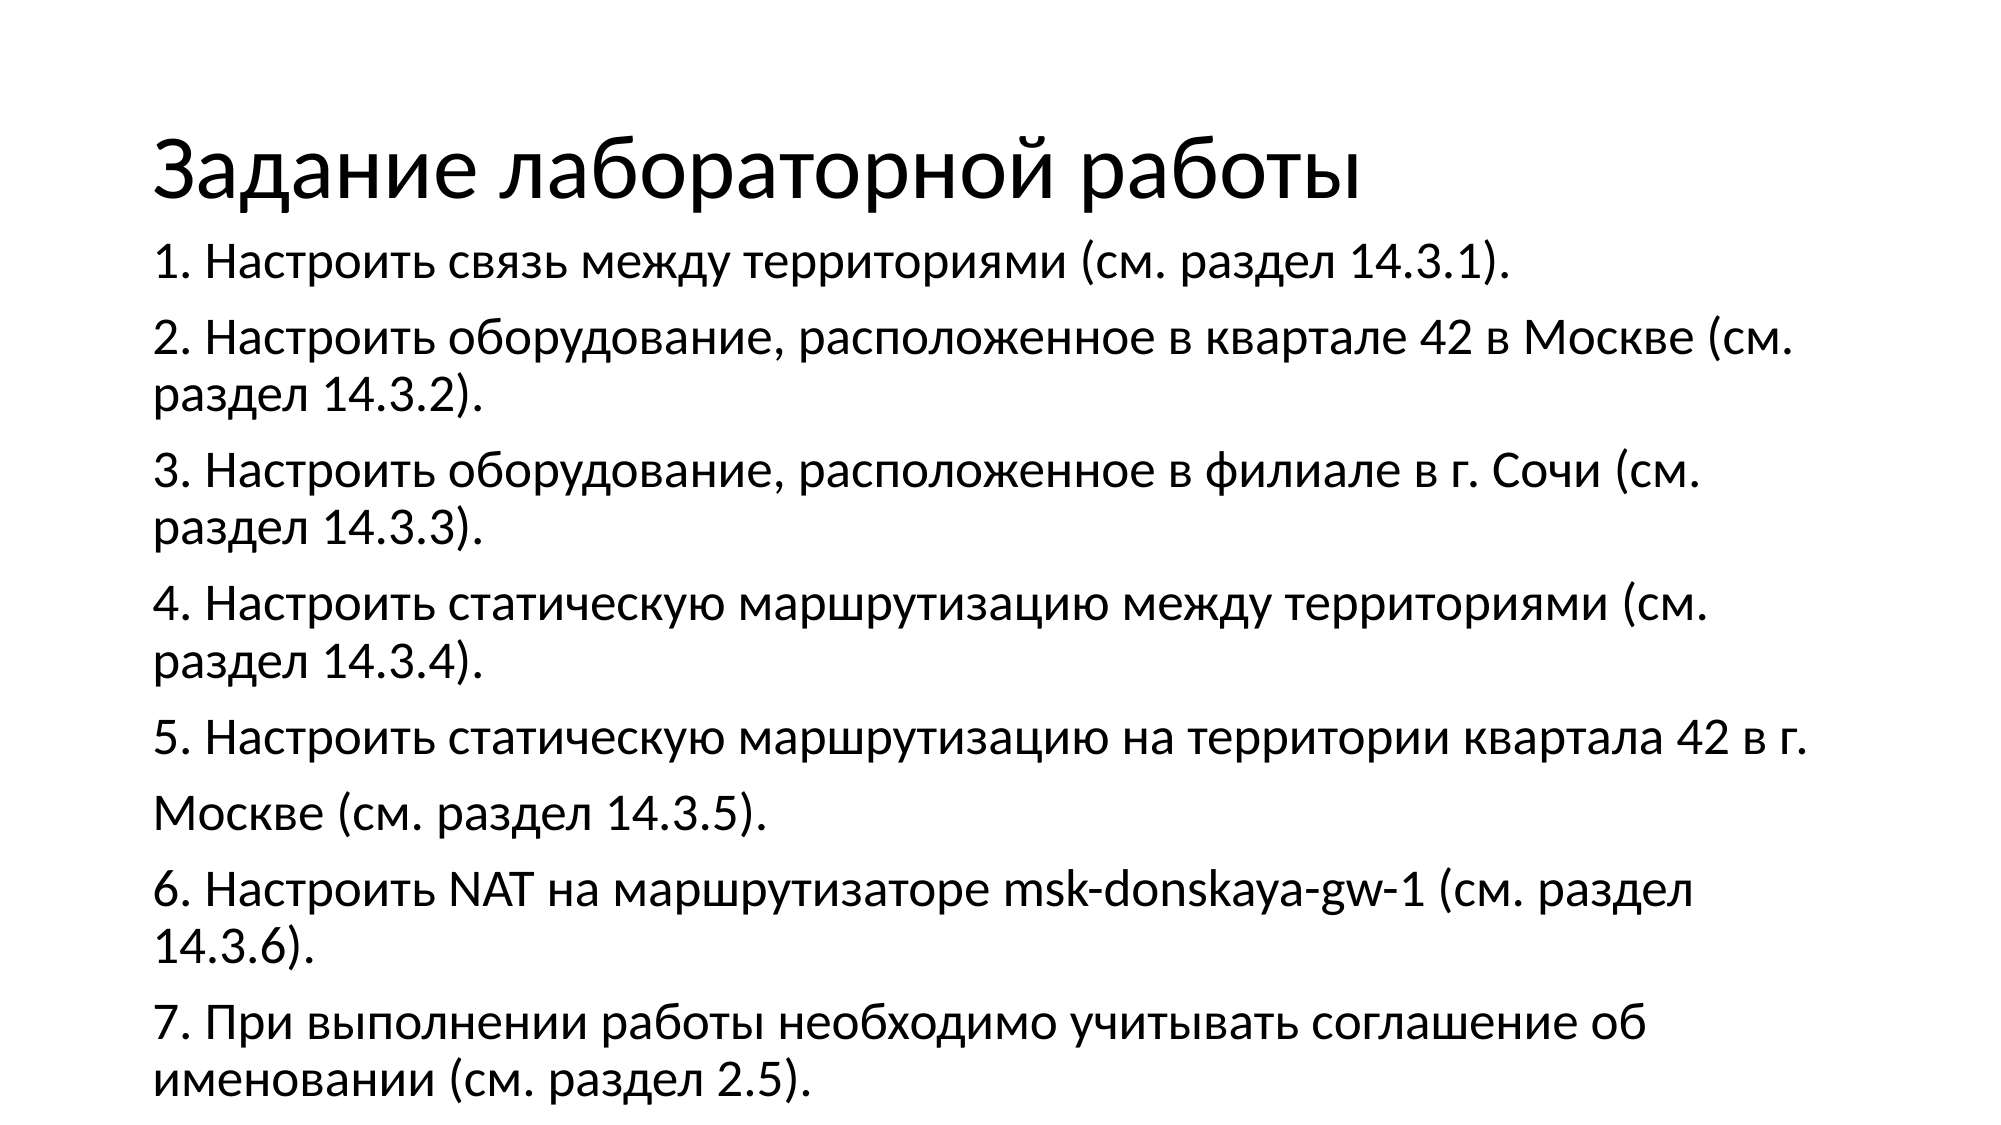

# Задание лабораторной работы
1. Настроить связь между территориями (см. раздел 14.3.1).
2. Настроить оборудование, расположенное в квартале 42 в Москве (см. раздел 14.3.2).
3. Настроить оборудование, расположенное в филиале в г. Сочи (см. раздел 14.3.3).
4. Настроить статическую маршрутизацию между территориями (см. раздел 14.3.4).
5. Настроить статическую маршрутизацию на территории квартала 42 в г.
Москве (см. раздел 14.3.5).
6. Настроить NAT на маршрутизаторе msk-donskaya-gw-1 (см. раздел 14.3.6).
7. При выполнении работы необходимо учитывать соглашение об именовании (см. раздел 2.5).